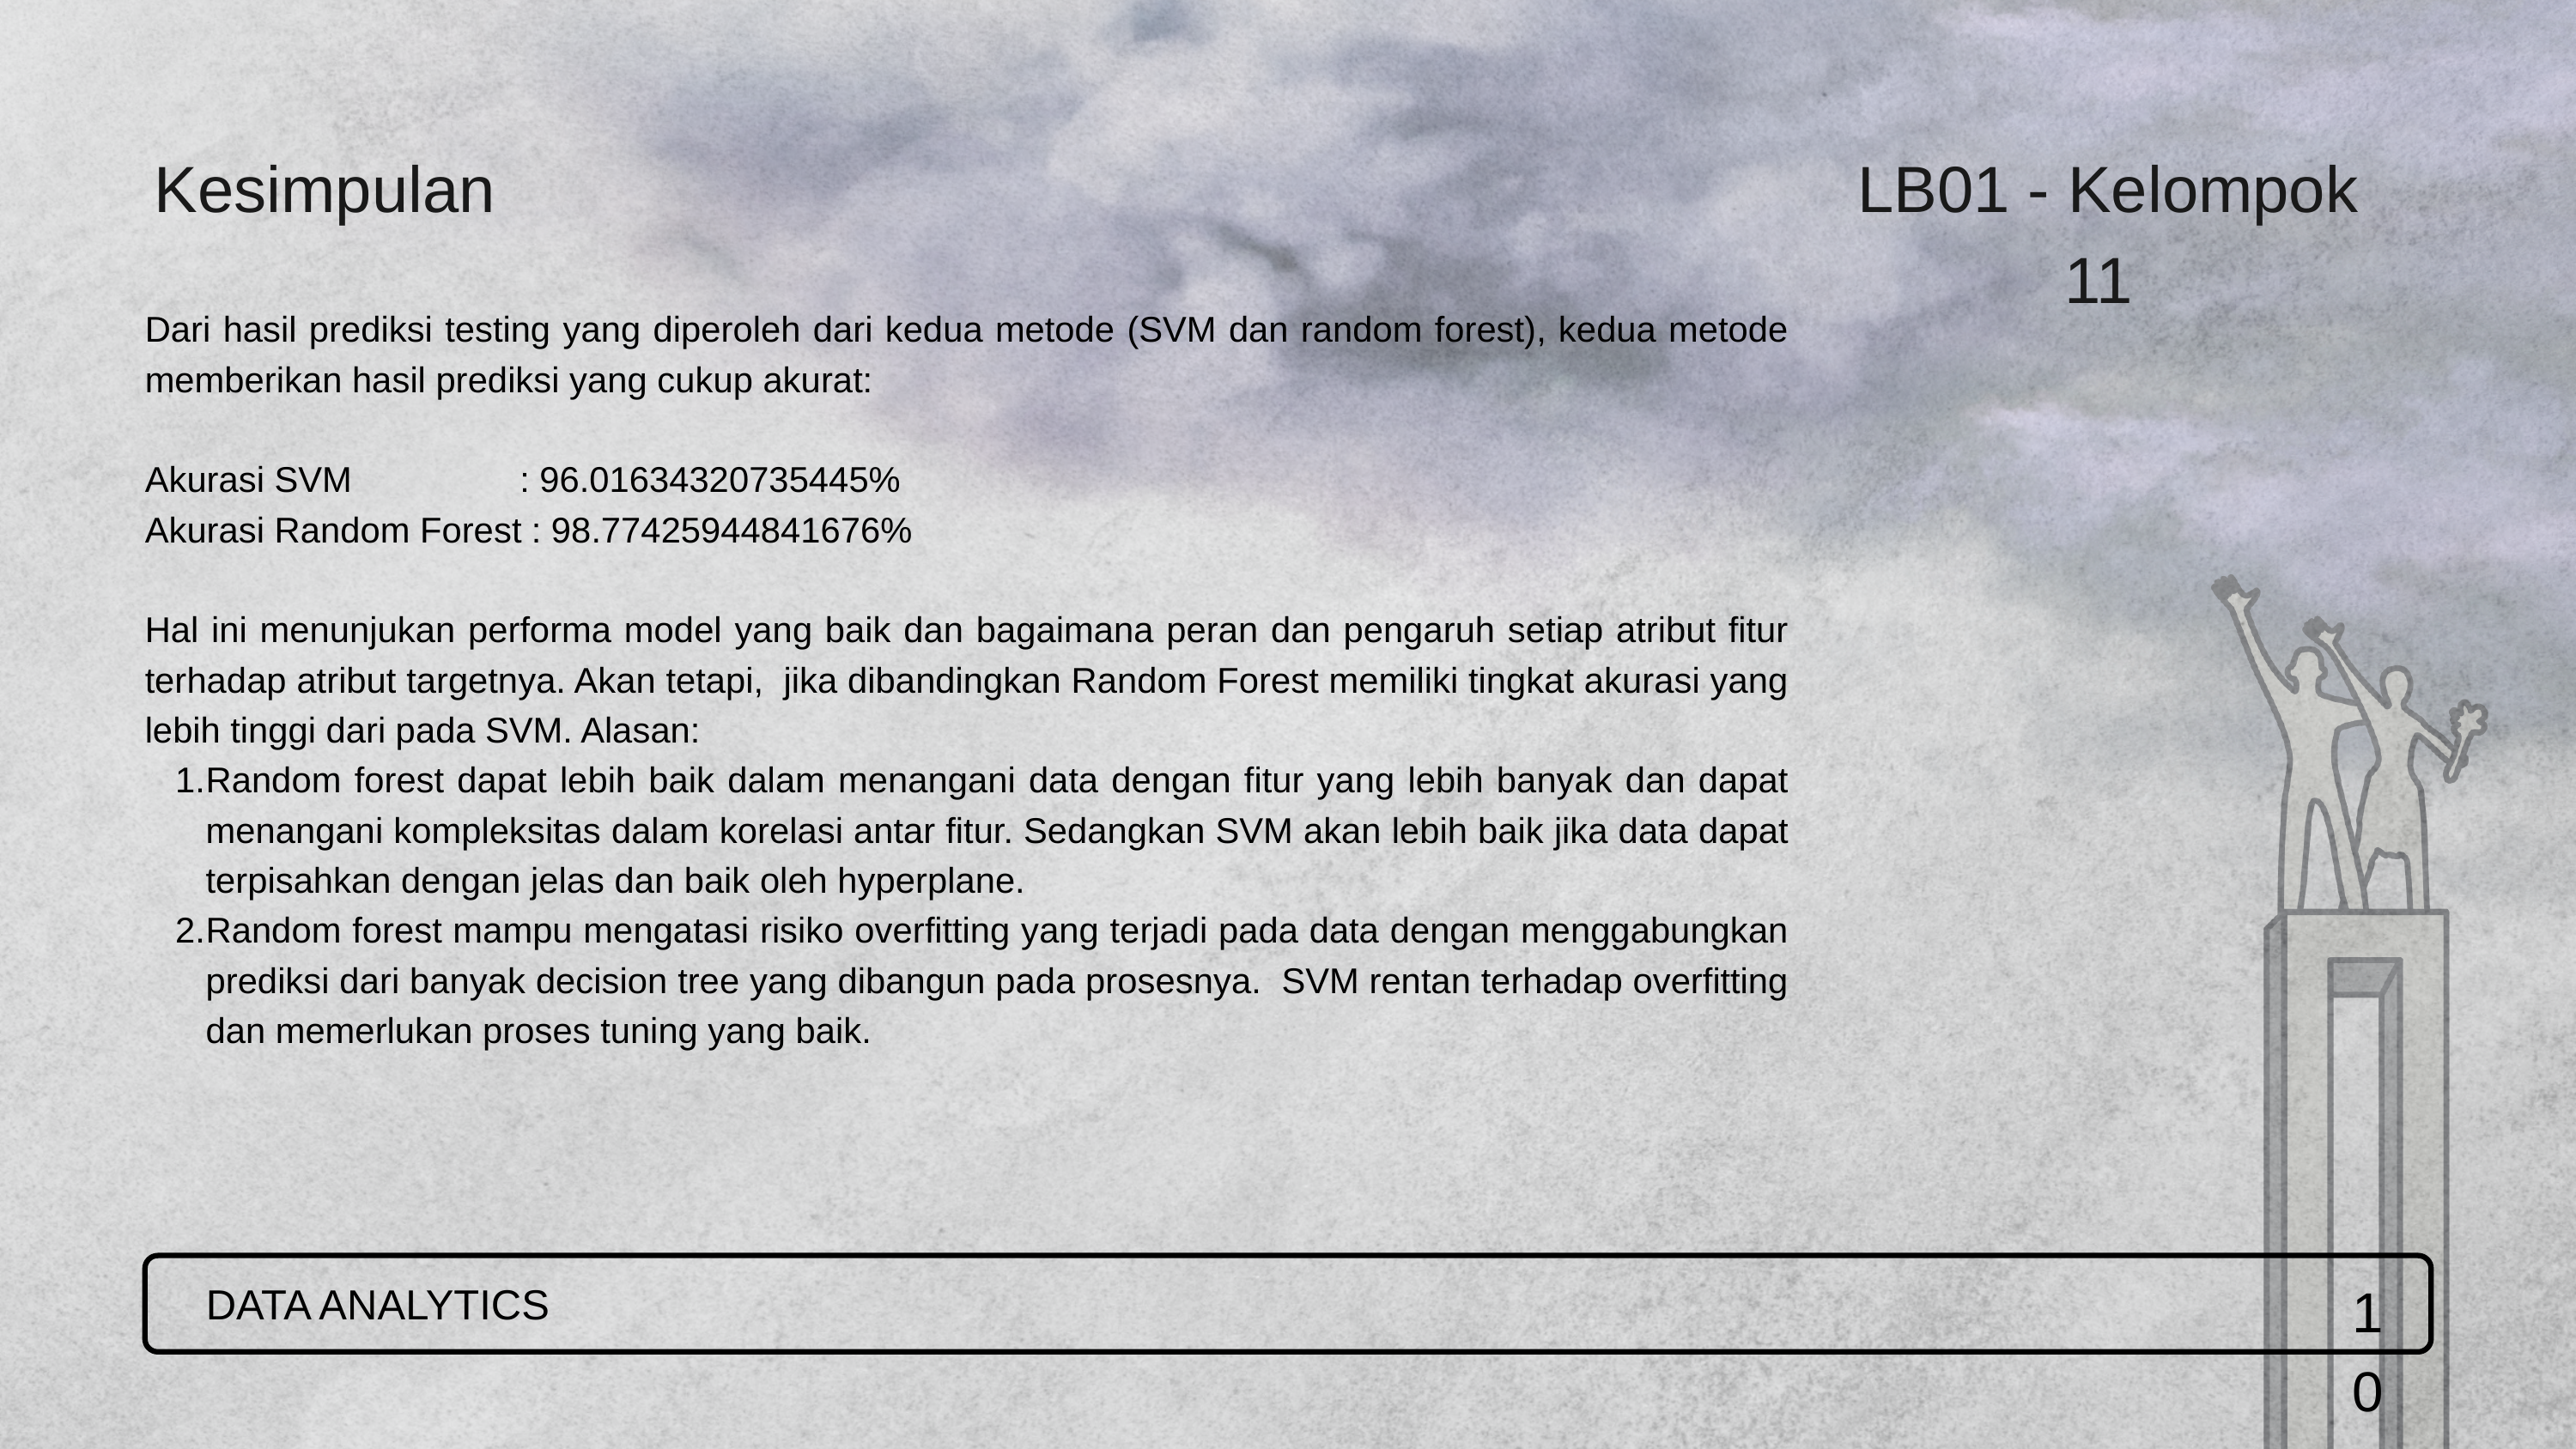

Kesimpulan
LB01 - Kelompok 11
Dari hasil prediksi testing yang diperoleh dari kedua metode (SVM dan random forest), kedua metode memberikan hasil prediksi yang cukup akurat:

Akurasi SVM                 : 96.01634320735445%
Akurasi Random Forest : 98.77425944841676%

Hal ini menunjukan performa model yang baik dan bagaimana peran dan pengaruh setiap atribut fitur terhadap atribut targetnya. Akan tetapi,  jika dibandingkan Random Forest memiliki tingkat akurasi yang lebih tinggi dari pada SVM. Alasan:
Random forest dapat lebih baik dalam menangani data dengan fitur yang lebih banyak dan dapat menangani kompleksitas dalam korelasi antar fitur. Sedangkan SVM akan lebih baik jika data dapat terpisahkan dengan jelas dan baik oleh hyperplane.
Random forest mampu mengatasi risiko overfitting yang terjadi pada data dengan menggabungkan prediksi dari banyak decision tree yang dibangun pada prosesnya.  SVM rentan terhadap overfitting dan memerlukan proses tuning yang baik.

10
DATA ANALYTICS